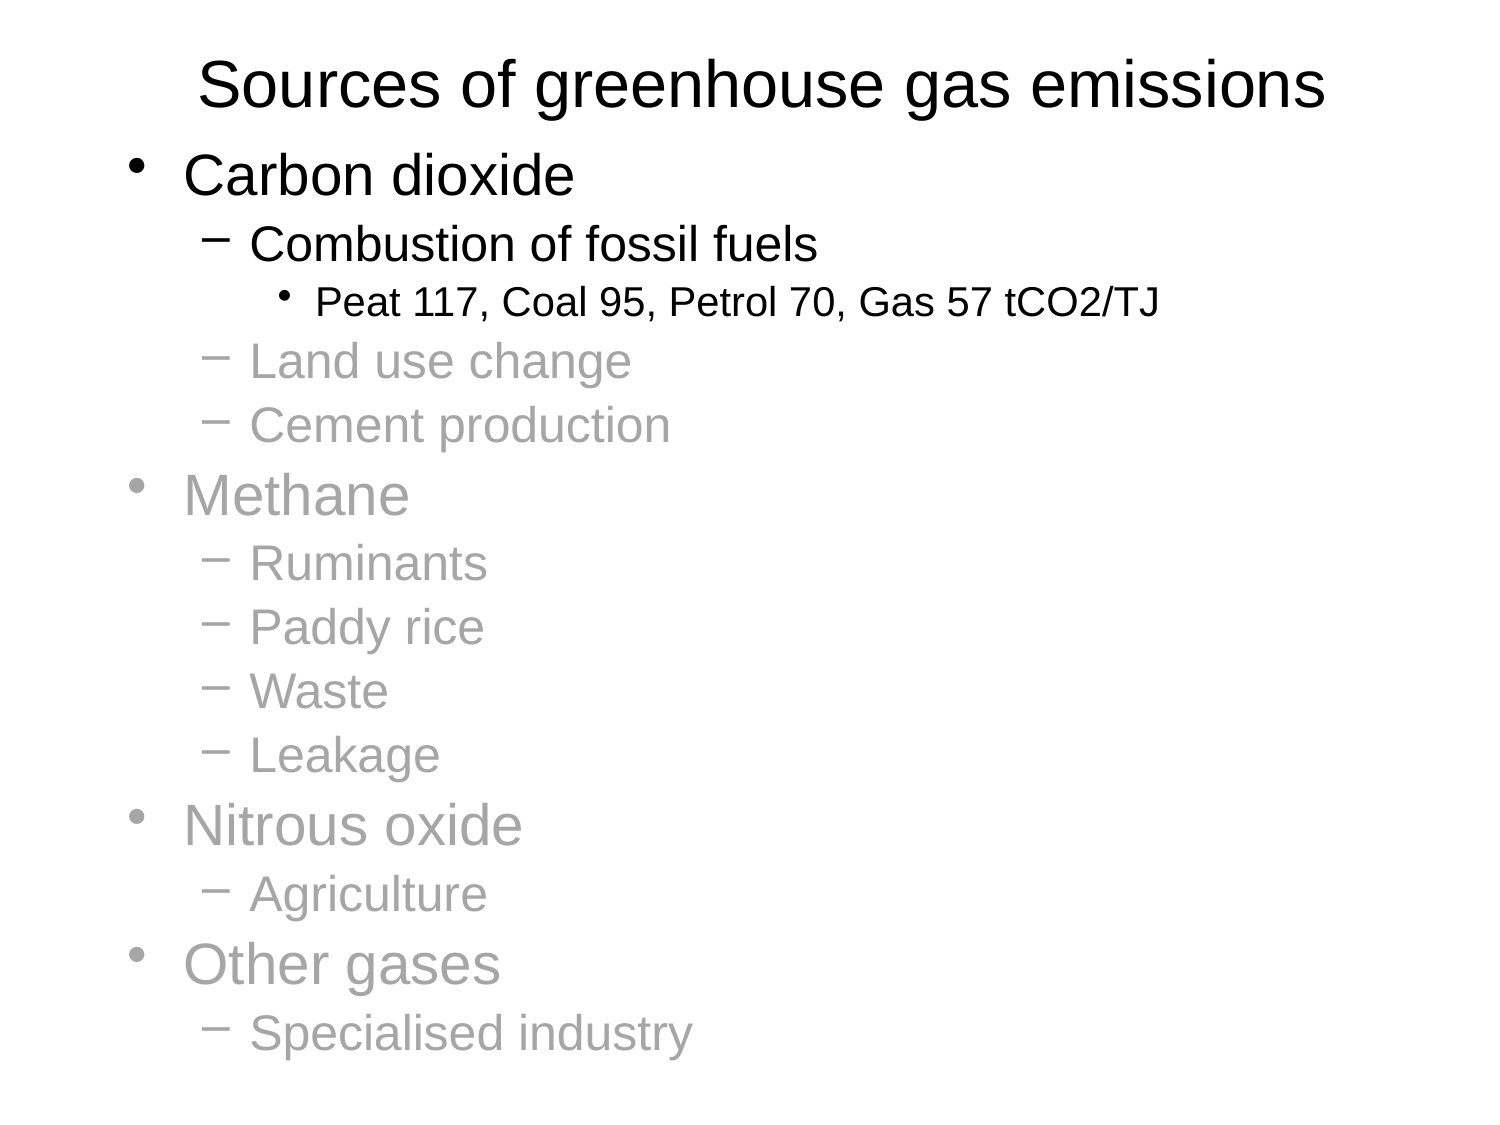

# Sources of greenhouse gas emissions
Carbon dioxide
Combustion of fossil fuels
Peat 117, Coal 95, Petrol 70, Gas 57 tCO2/TJ
Land use change
Cement production
Methane
Ruminants
Paddy rice
Waste
Leakage
Nitrous oxide
Agriculture
Other gases
Specialised industry